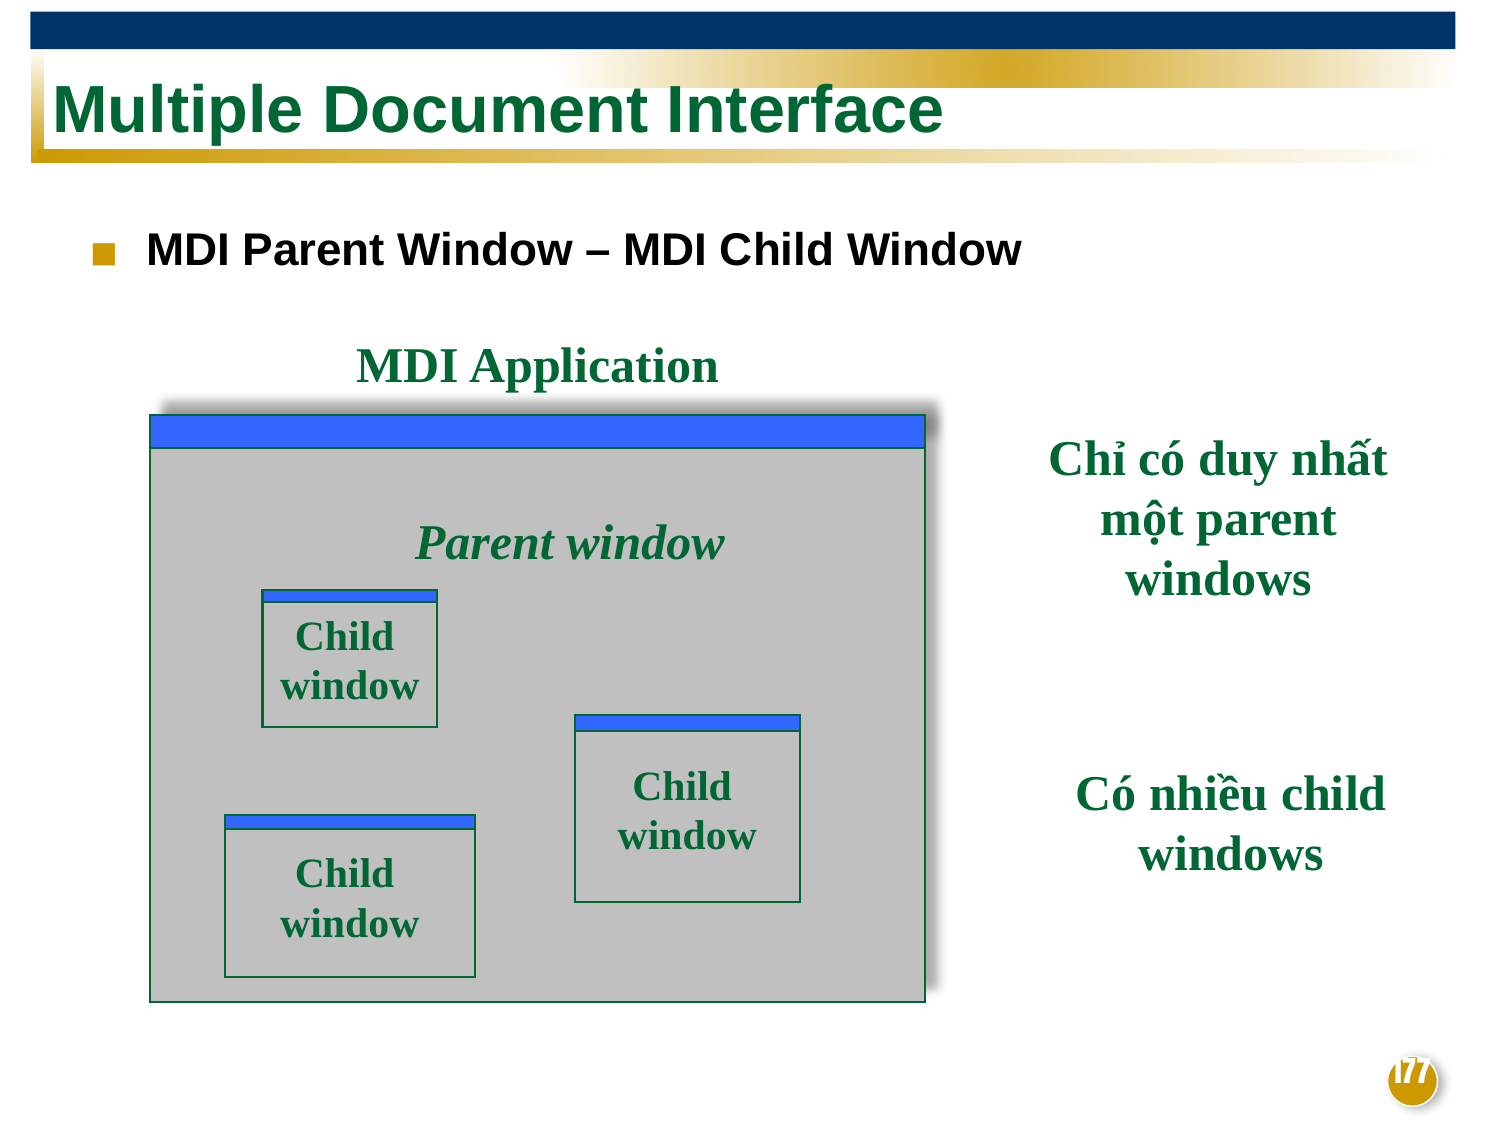

# Multiple Document Interface
MDI Parent Window – MDI Child Window
MDI Application

Chỉ có duy nhất một parent windows

Parent window
Child
window

Child
window

Có nhiều child windows
Child
window

177